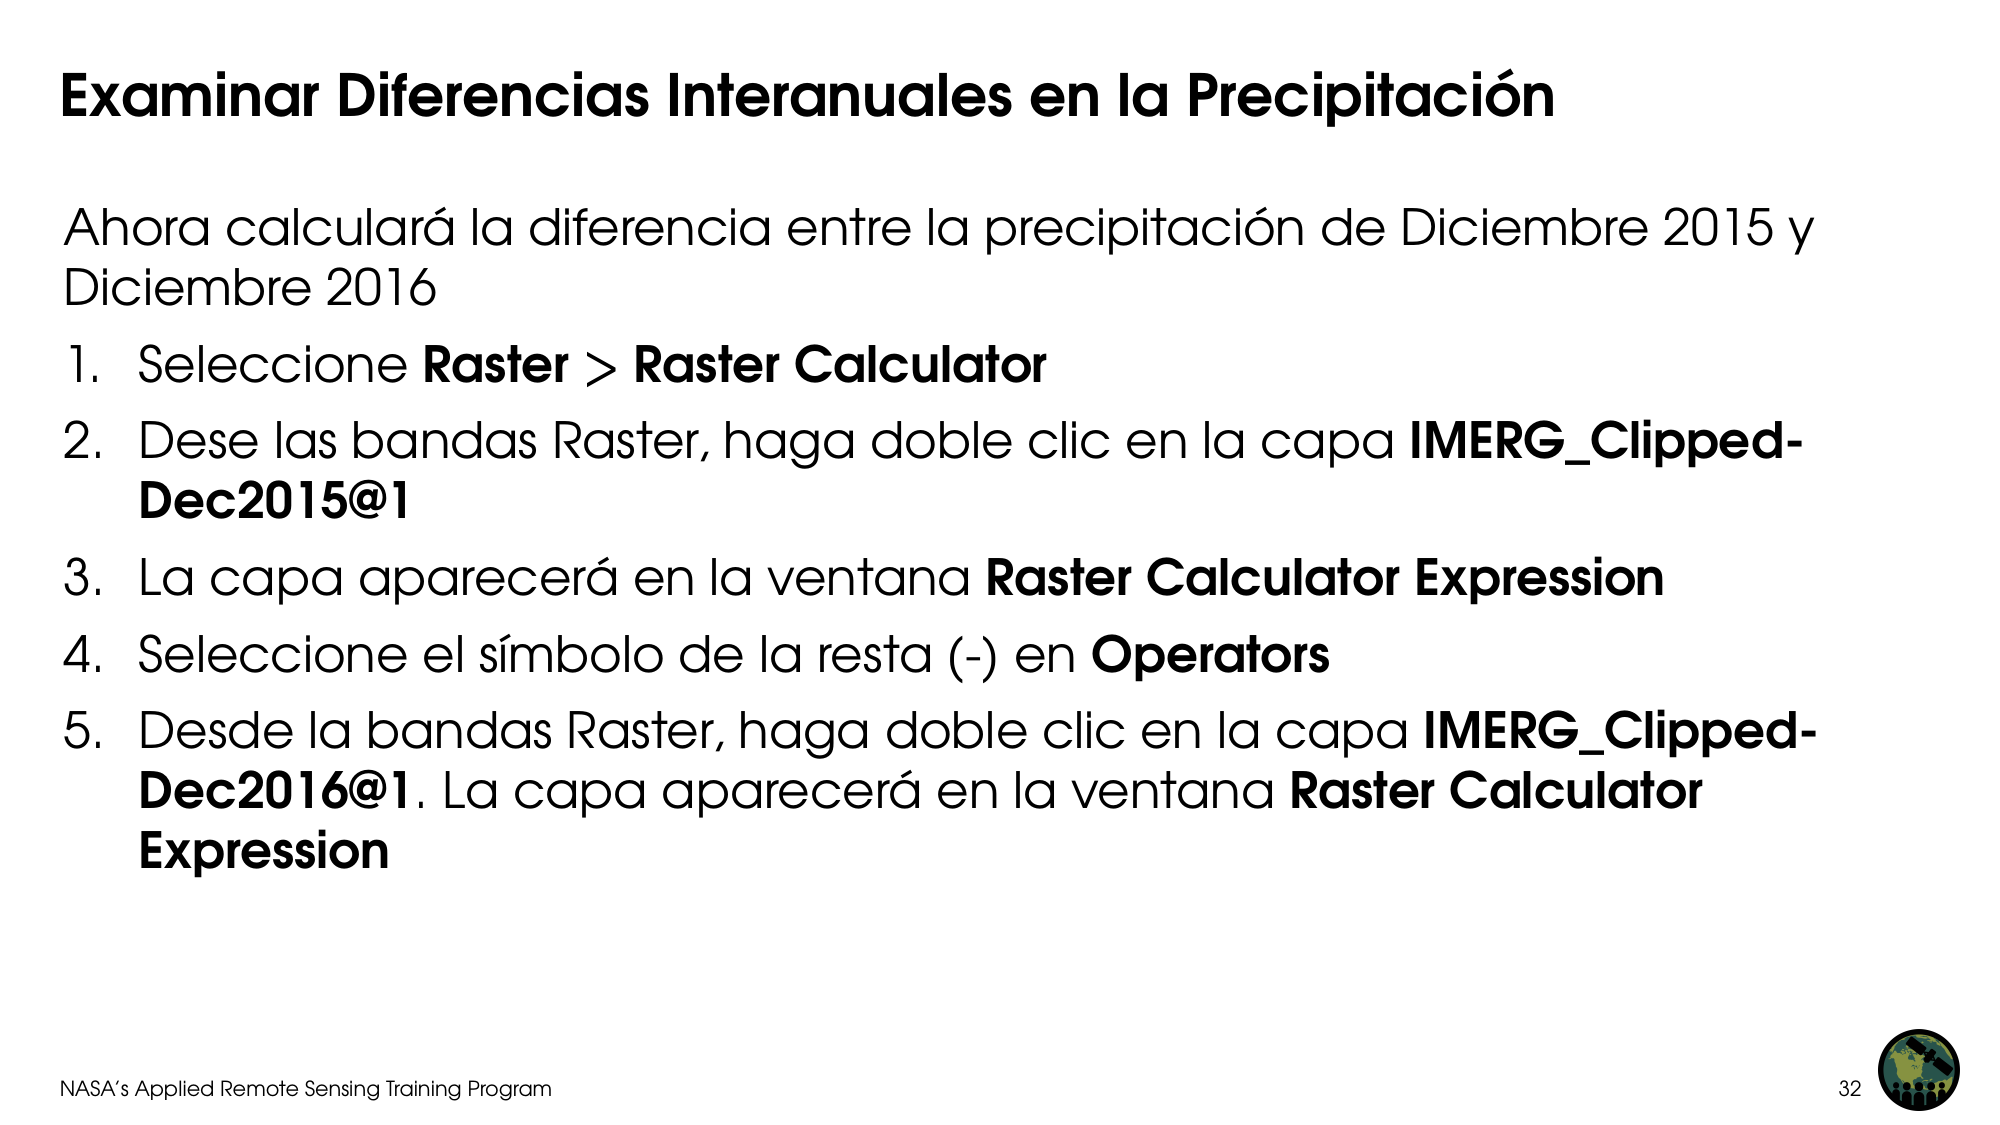

# Examinar Diferencias Interanuales en la Precipitación
Ahora calculará la diferencia entre la precipitación de Diciembre 2015 y Diciembre 2016
Seleccione Raster > Raster Calculator
Dese las bandas Raster, haga doble clic en la capa IMERG_Clipped-Dec2015@1
La capa aparecerá en la ventana Raster Calculator Expression
Seleccione el símbolo de la resta (-) en Operators
Desde la bandas Raster, haga doble clic en la capa IMERG_Clipped-Dec2016@1. La capa aparecerá en la ventana Raster Calculator Expression